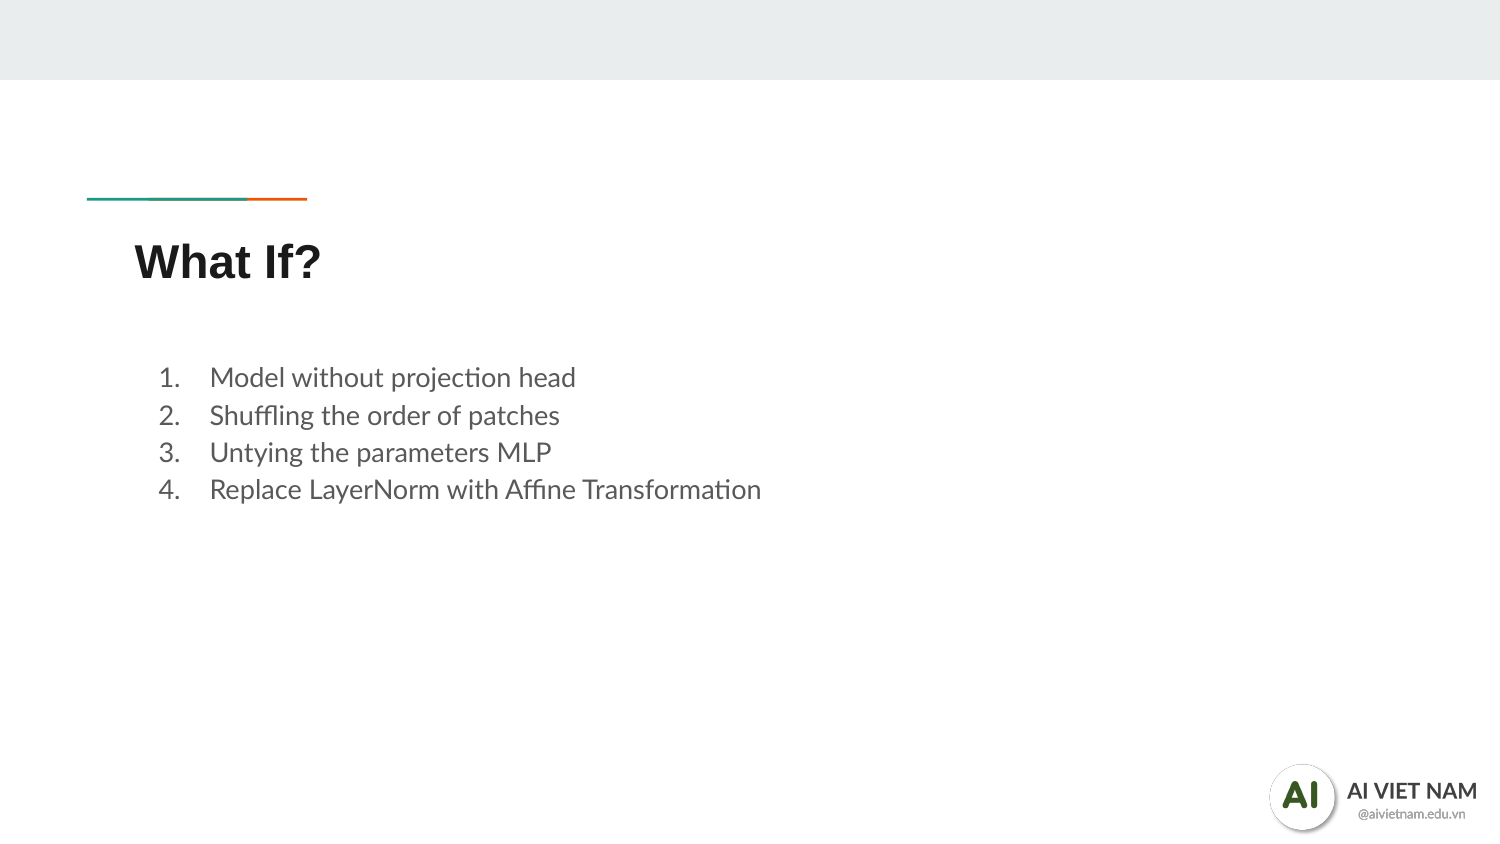

# What If?
Model without projection head
Shuffling the order of patches
Untying the parameters MLP
Replace LayerNorm with Affine Transformation